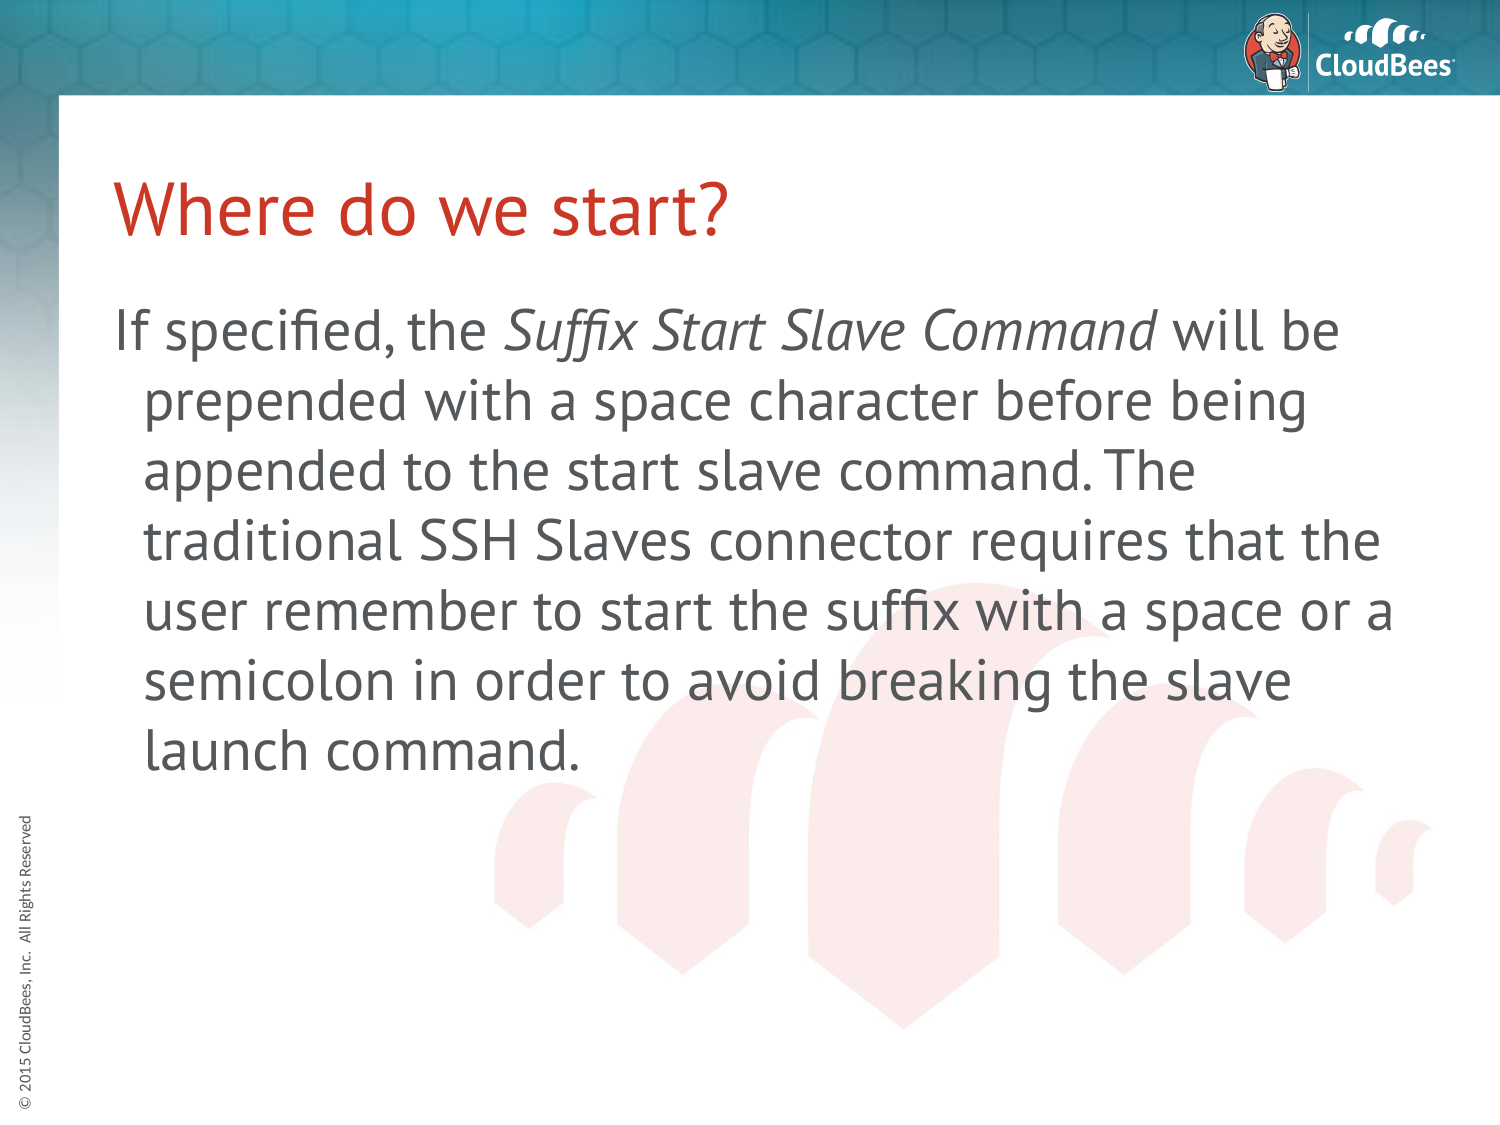

# Where do we start?
If specified, the Suffix Start Slave Command will be prepended with a space character before being appended to the start slave command. The traditional SSH Slaves connector requires that the user remember to start the suffix with a space or a semicolon in order to avoid breaking the slave launch command.